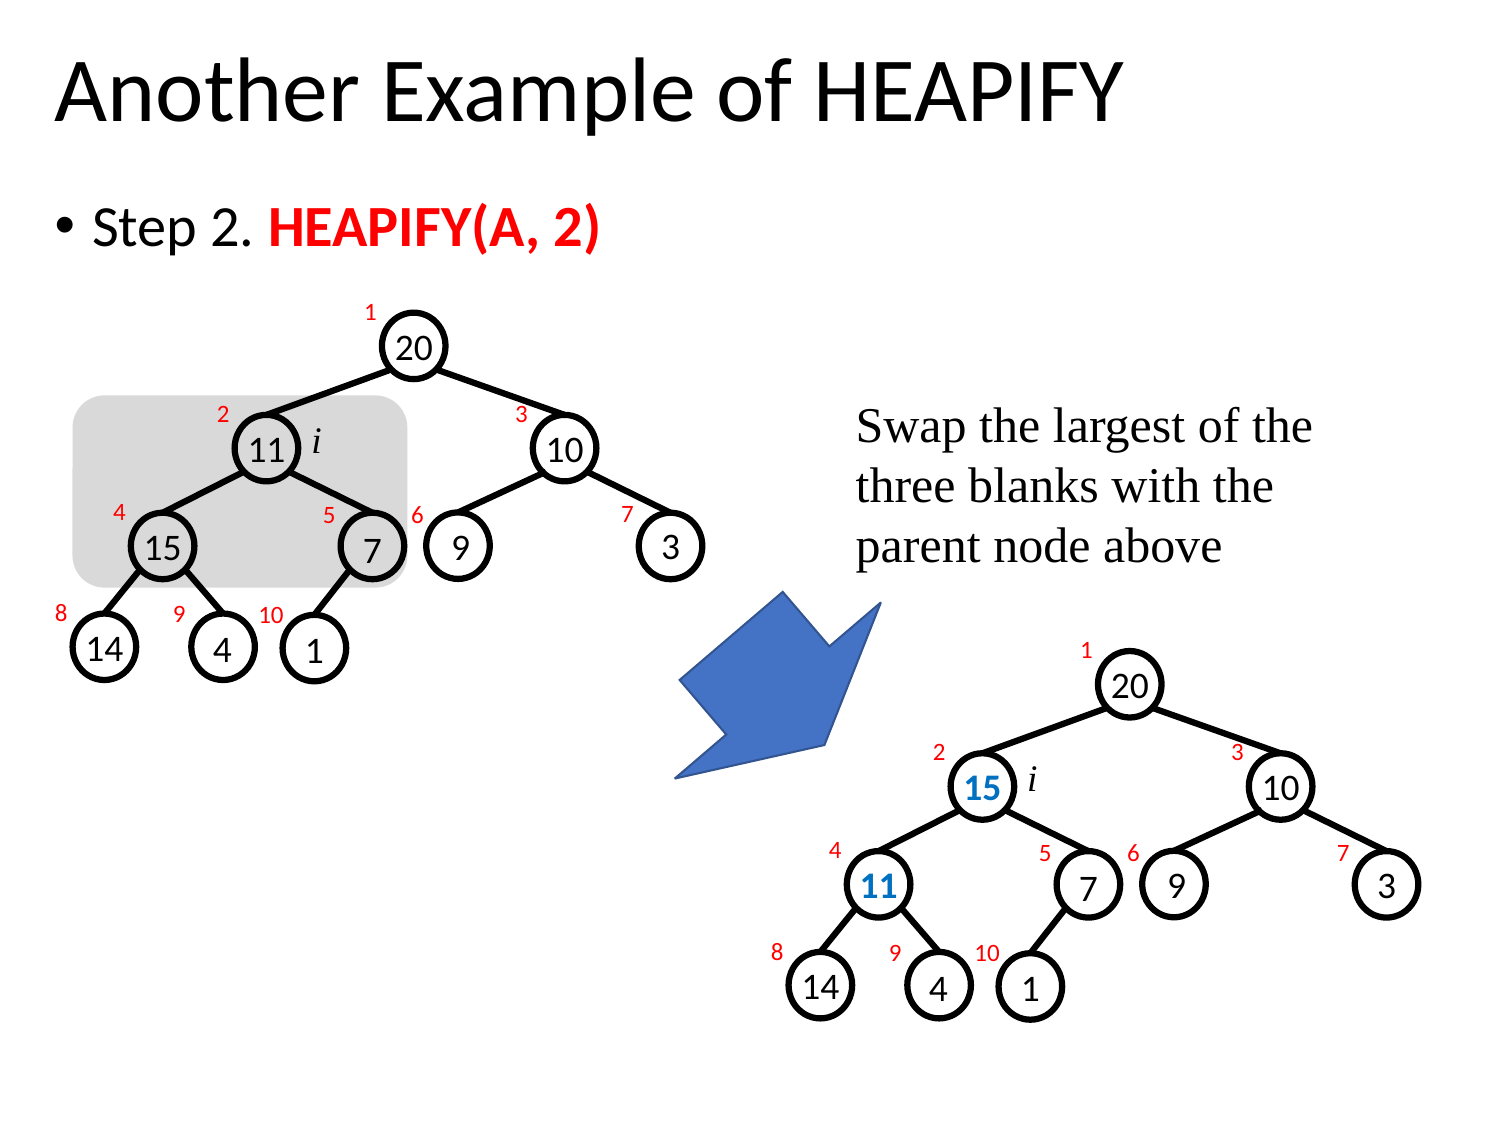

# Another Example of HEAPIFY
Step 2. HEAPIFY(A, 2)
1

20
Swap the largest of the three blanks with the parent node above
2
3

i

11
10
4
7
6
5

3
15
9
7

8
9
10

14
4
1
1

20
2
3
i

15
10
4
7
6
5

3
11
9
7
8
9
10

14
4
1